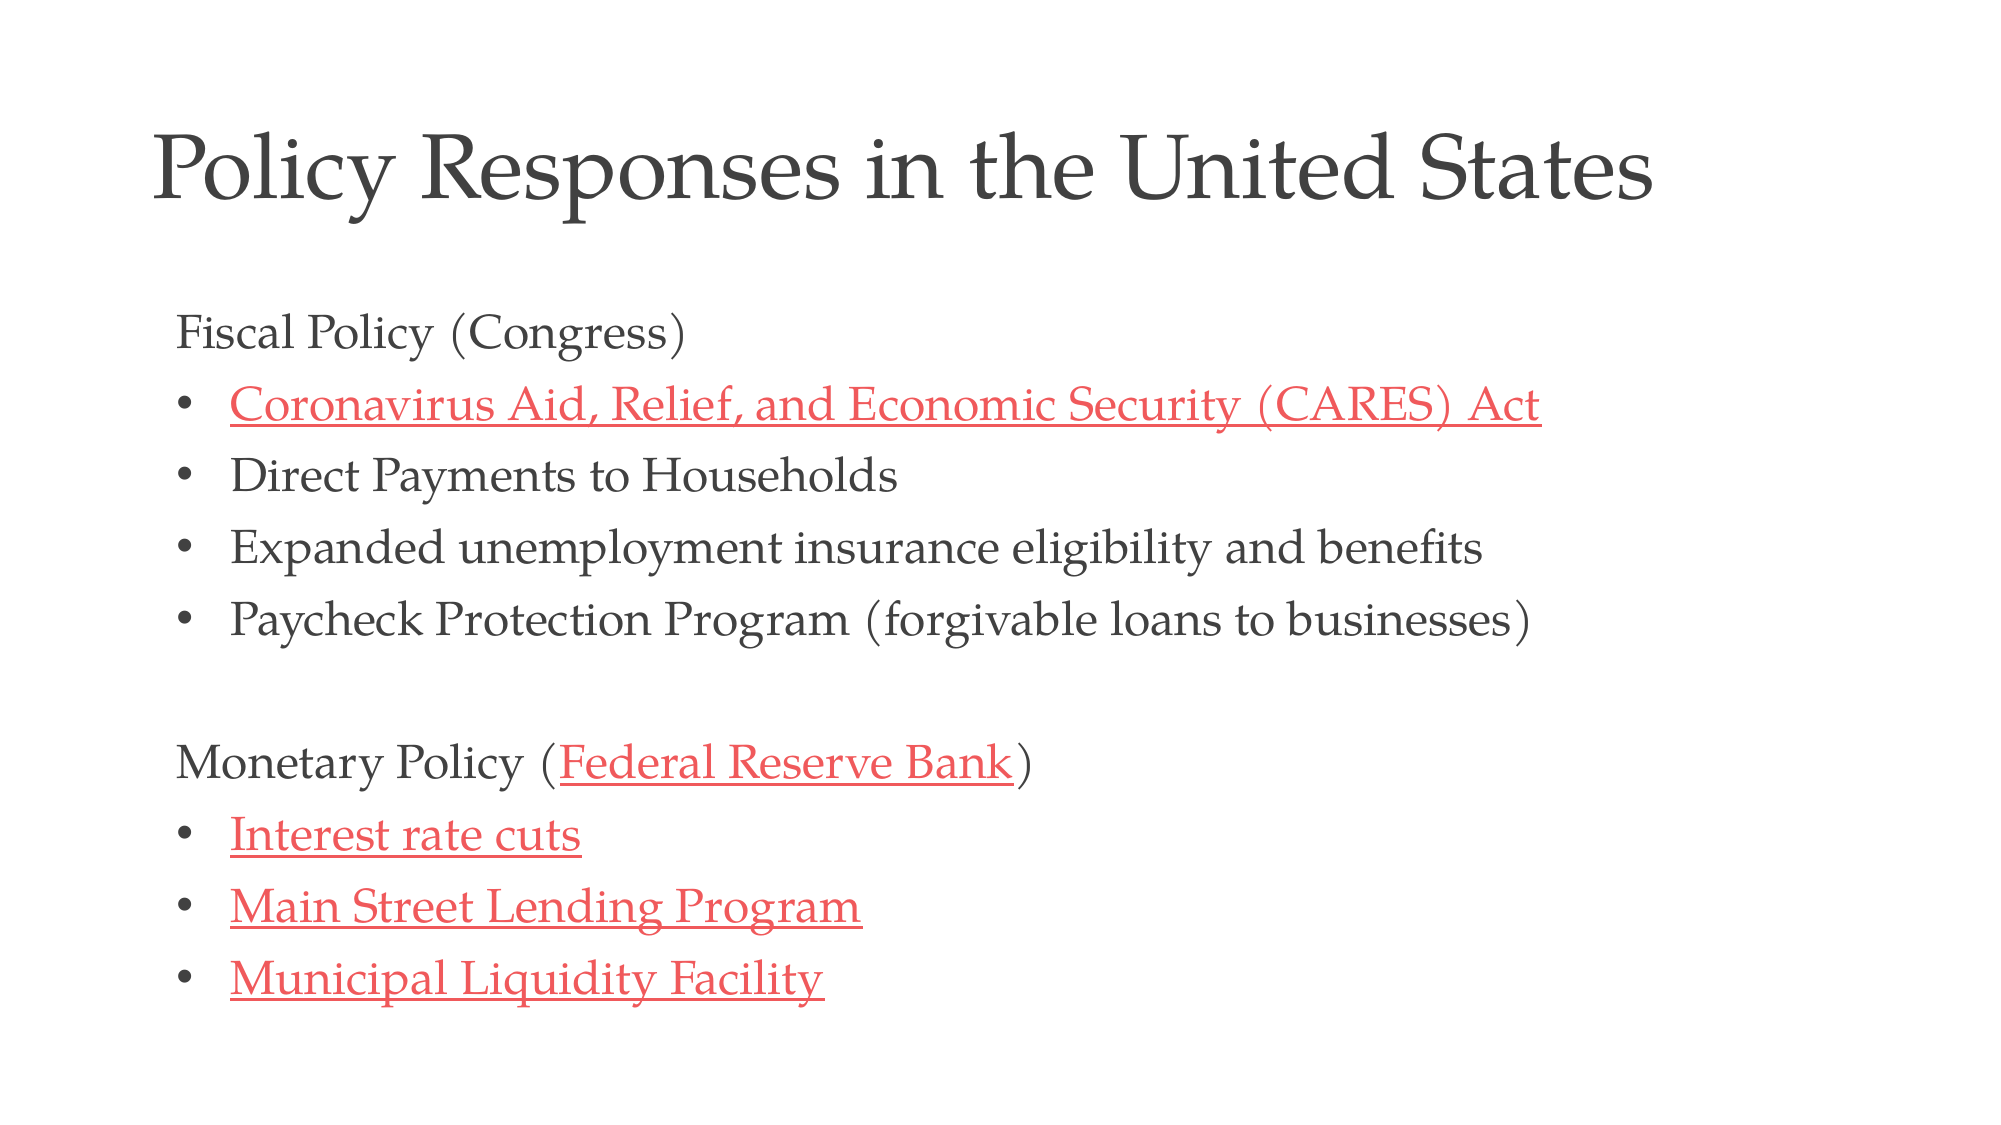

# Policy Responses in the United States
Fiscal Policy (Congress)
Coronavirus Aid, Relief, and Economic Security (CARES) Act
Direct Payments to Households
Expanded unemployment insurance eligibility and benefits
Paycheck Protection Program (forgivable loans to businesses)

Monetary Policy (Federal Reserve Bank)
Interest rate cuts
Main Street Lending Program
Municipal Liquidity Facility